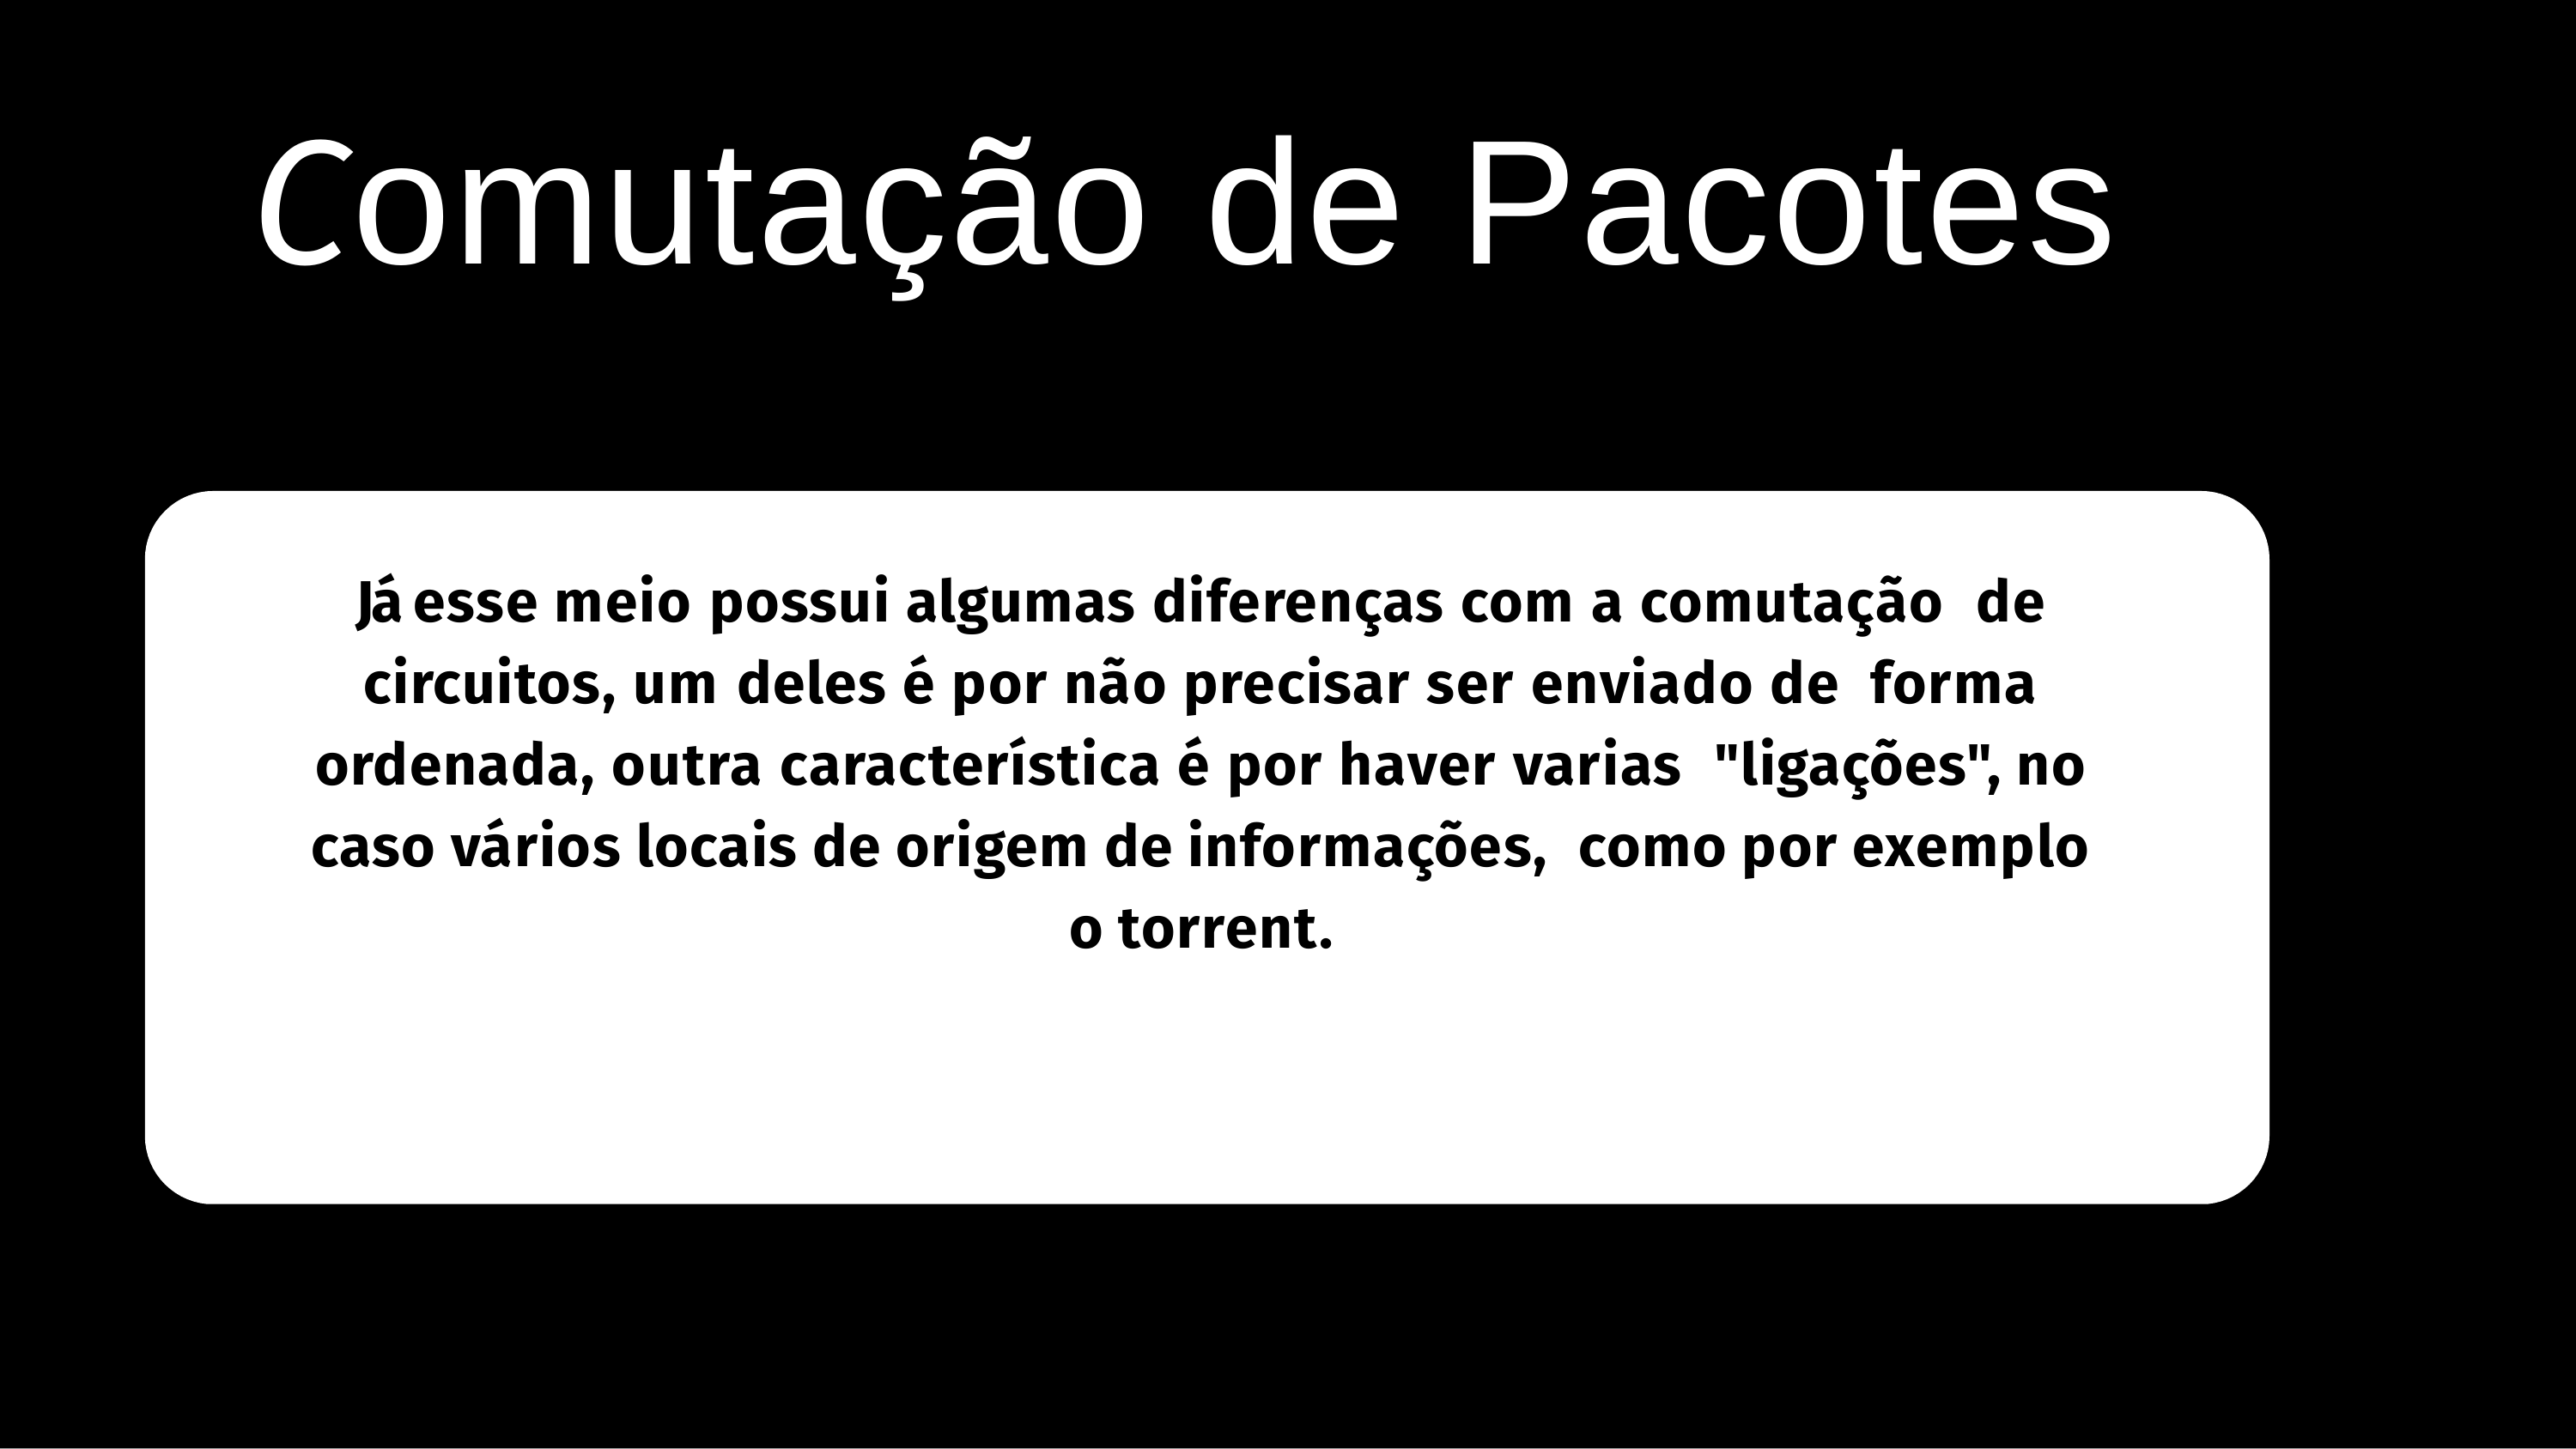

# Comutação de Pacotes

Já esse meio possui algumas diferenças com a comutação  de circuitos, um deles é por não precisar ser enviado de  forma ordenada, outra característica é por haver varias  "ligações", no caso vários locais de origem de informações,  como por exemplo o torrent.